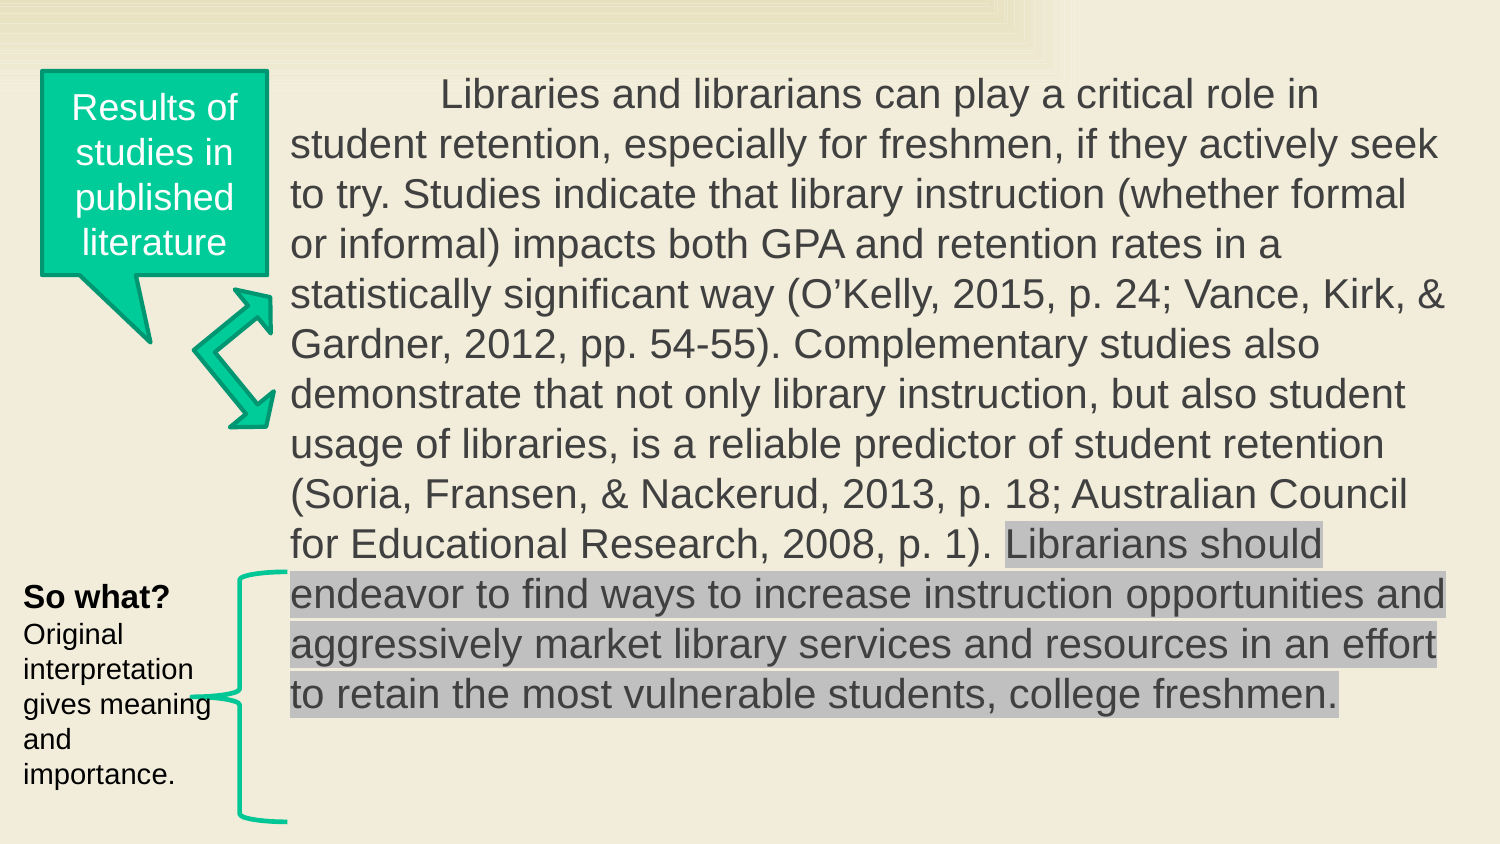

Libraries and librarians can play a critical role in student retention, especially for freshmen, if they actively seek to try. Studies indicate that library instruction (whether formal or informal) impacts both GPA and retention rates in a statistically significant way (O’Kelly, 2015, p. 24; Vance, Kirk, & Gardner, 2012, pp. 54-55). Complementary studies also demonstrate that not only library instruction, but also student usage of libraries, is a reliable predictor of student retention (Soria, Fransen, & Nackerud, 2013, p. 18; Australian Council for Educational Research, 2008, p. 1). Librarians should endeavor to find ways to increase instruction opportunities and aggressively market library services and resources in an effort to retain the most vulnerable students, college freshmen.
Results of studies in published literature

So what?
Original interpretation gives meaning and importance.